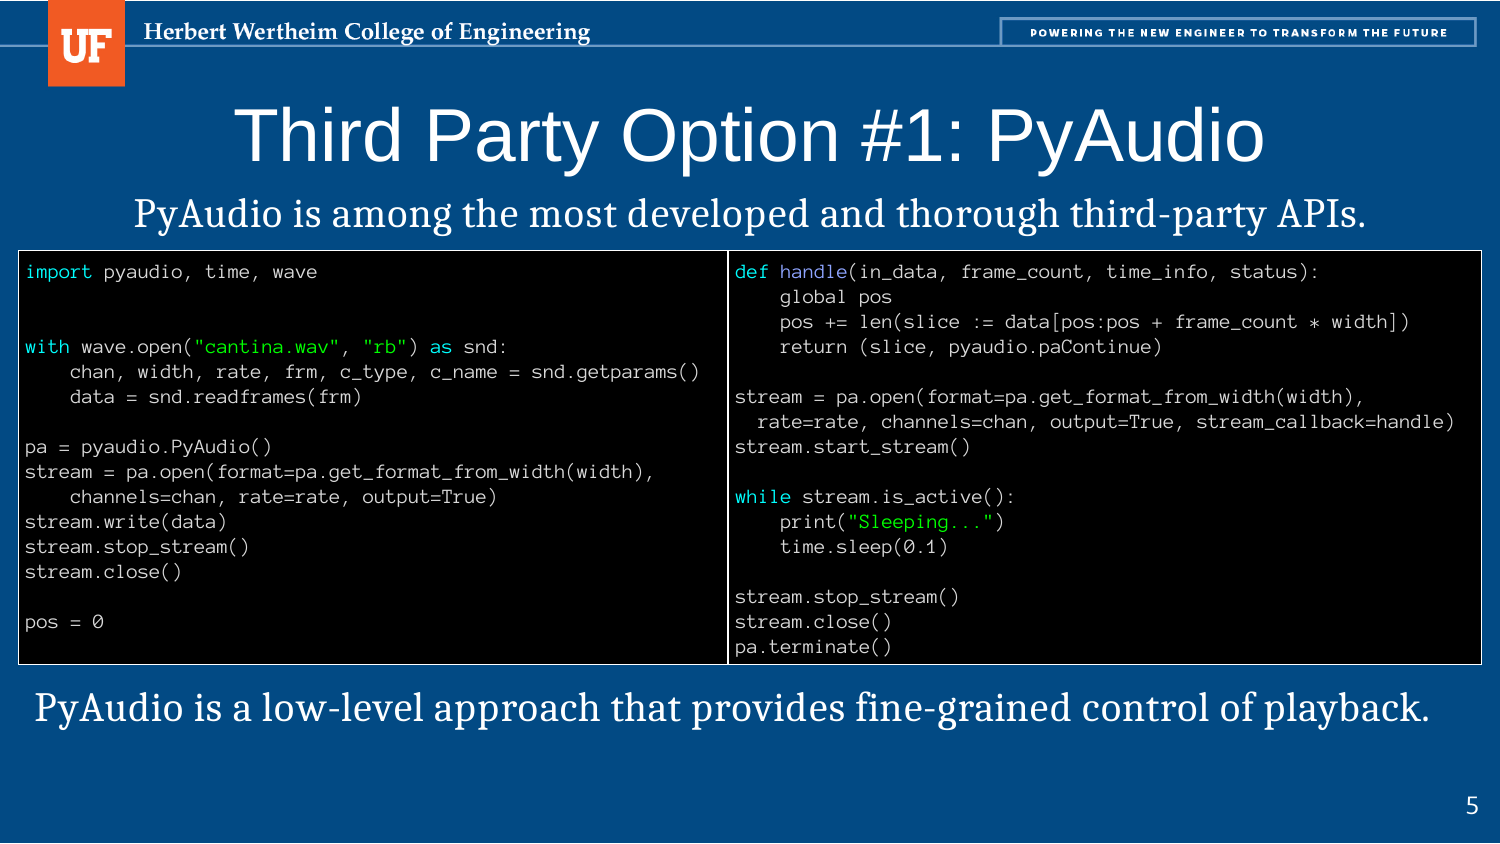

# Third Party Option #1: PyAudio
PyAudio is among the most developed and thorough third-party APIs.
import pyaudio, time, wave

with wave.open("cantina.wav", "rb") as snd:
    chan, width, rate, frm, c_type, c_name = snd.getparams()
    data = snd.readframes(frm)

pa = pyaudio.PyAudio()
stream = pa.open(format=pa.get_format_from_width(width),
    channels=chan, rate=rate, output=True)
stream.write(data)
stream.stop_stream()
stream.close()

pos = 0

def handle(in_data, frame_count, time_info, status):
    global pos
    pos += len(slice := data[pos:pos + frame_count * width])
    return (slice, pyaudio.paContinue)

stream = pa.open(format=pa.get_format_from_width(width),
  rate=rate, channels=chan, output=True, stream_callback=handle)
stream.start_stream()

while stream.is_active():
    print("Sleeping...")
    time.sleep(0.1)

stream.stop_stream()
stream.close()
pa.terminate()
PyAudio is a low-level approach that provides fine-grained control of playback.
5